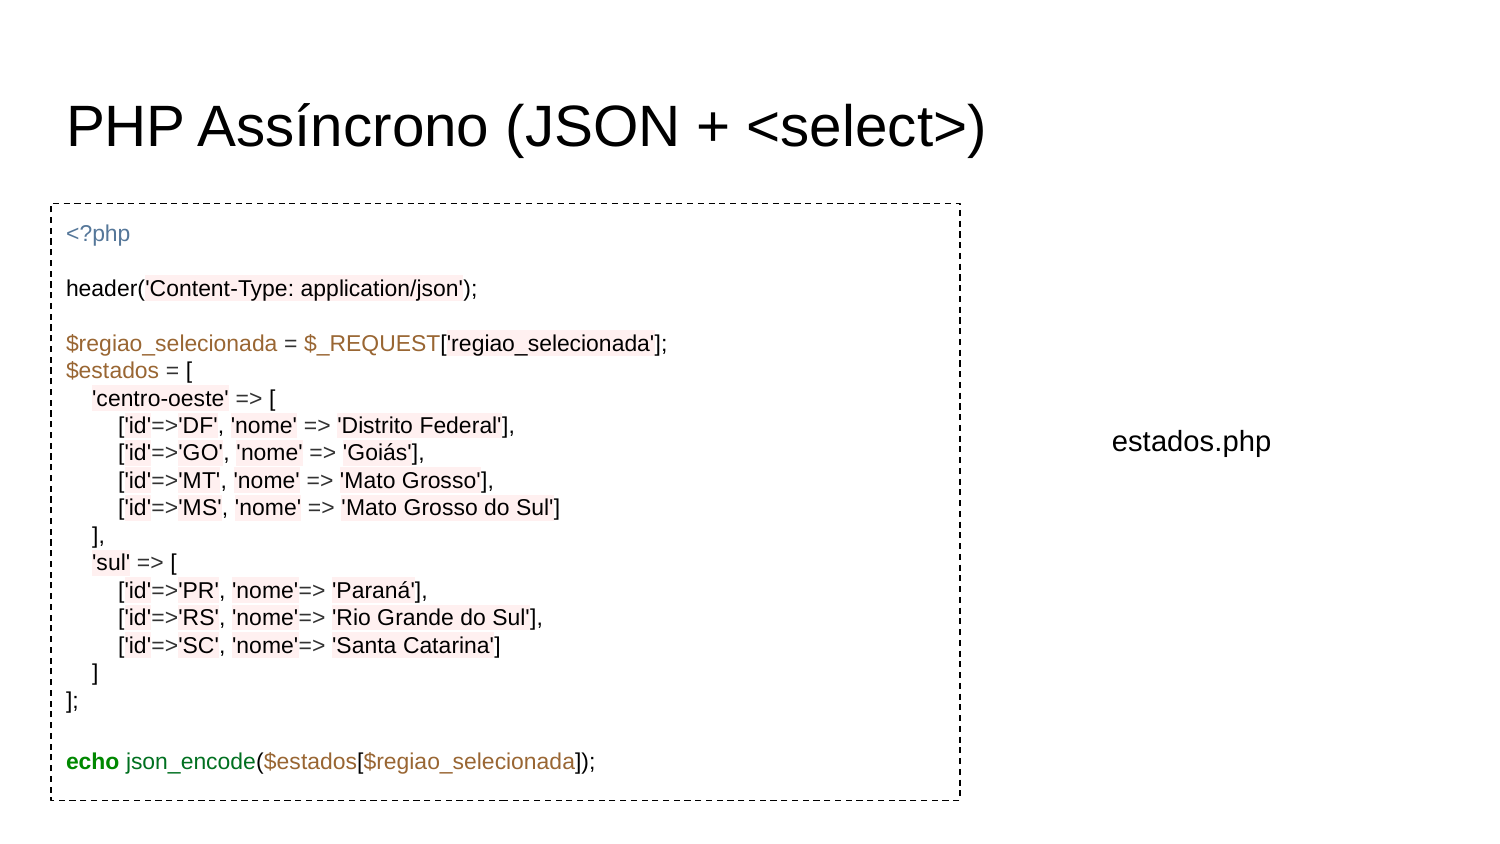

# PHP Assíncrono (JSON + <select>)
<?php

header('Content-Type: application/json');

$regiao_selecionada = $_REQUEST['regiao_selecionada'];
$estados = [
    'centro-oeste' => [
        ['id'=>'DF', 'nome' => 'Distrito Federal'],
        ['id'=>'GO', 'nome' => 'Goiás'],
        ['id'=>'MT', 'nome' => 'Mato Grosso'],
        ['id'=>'MS', 'nome' => 'Mato Grosso do Sul']
    ],
    'sul' => [
        ['id'=>'PR', 'nome'=> 'Paraná'],
        ['id'=>'RS', 'nome'=> 'Rio Grande do Sul'],
        ['id'=>'SC', 'nome'=> 'Santa Catarina']
    ]
];

echo json_encode($estados[$regiao_selecionada]);
estados.php